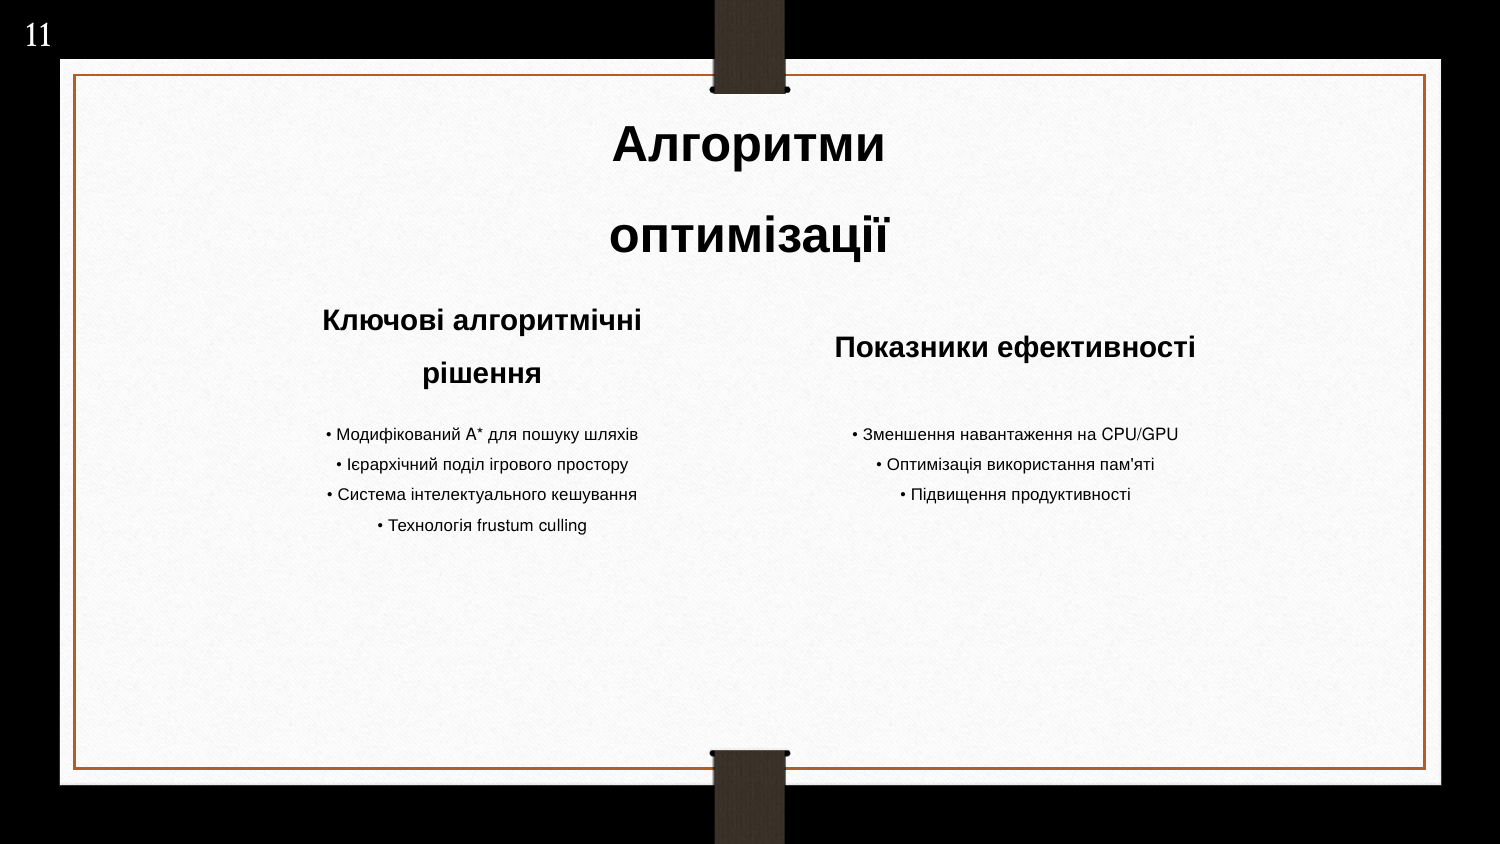

11
Алгоритми оптимізації
Ключові алгоритмічні рішення
Показники ефективності
• Модифікований A* для пошуку шляхів
• Ієрархічний поділ ігрового простору
• Система інтелектуального кешування
• Технологія frustum culling
• Зменшення навантаження на CPU/GPU
• Оптимізація використання пам'яті
• Підвищення продуктивності